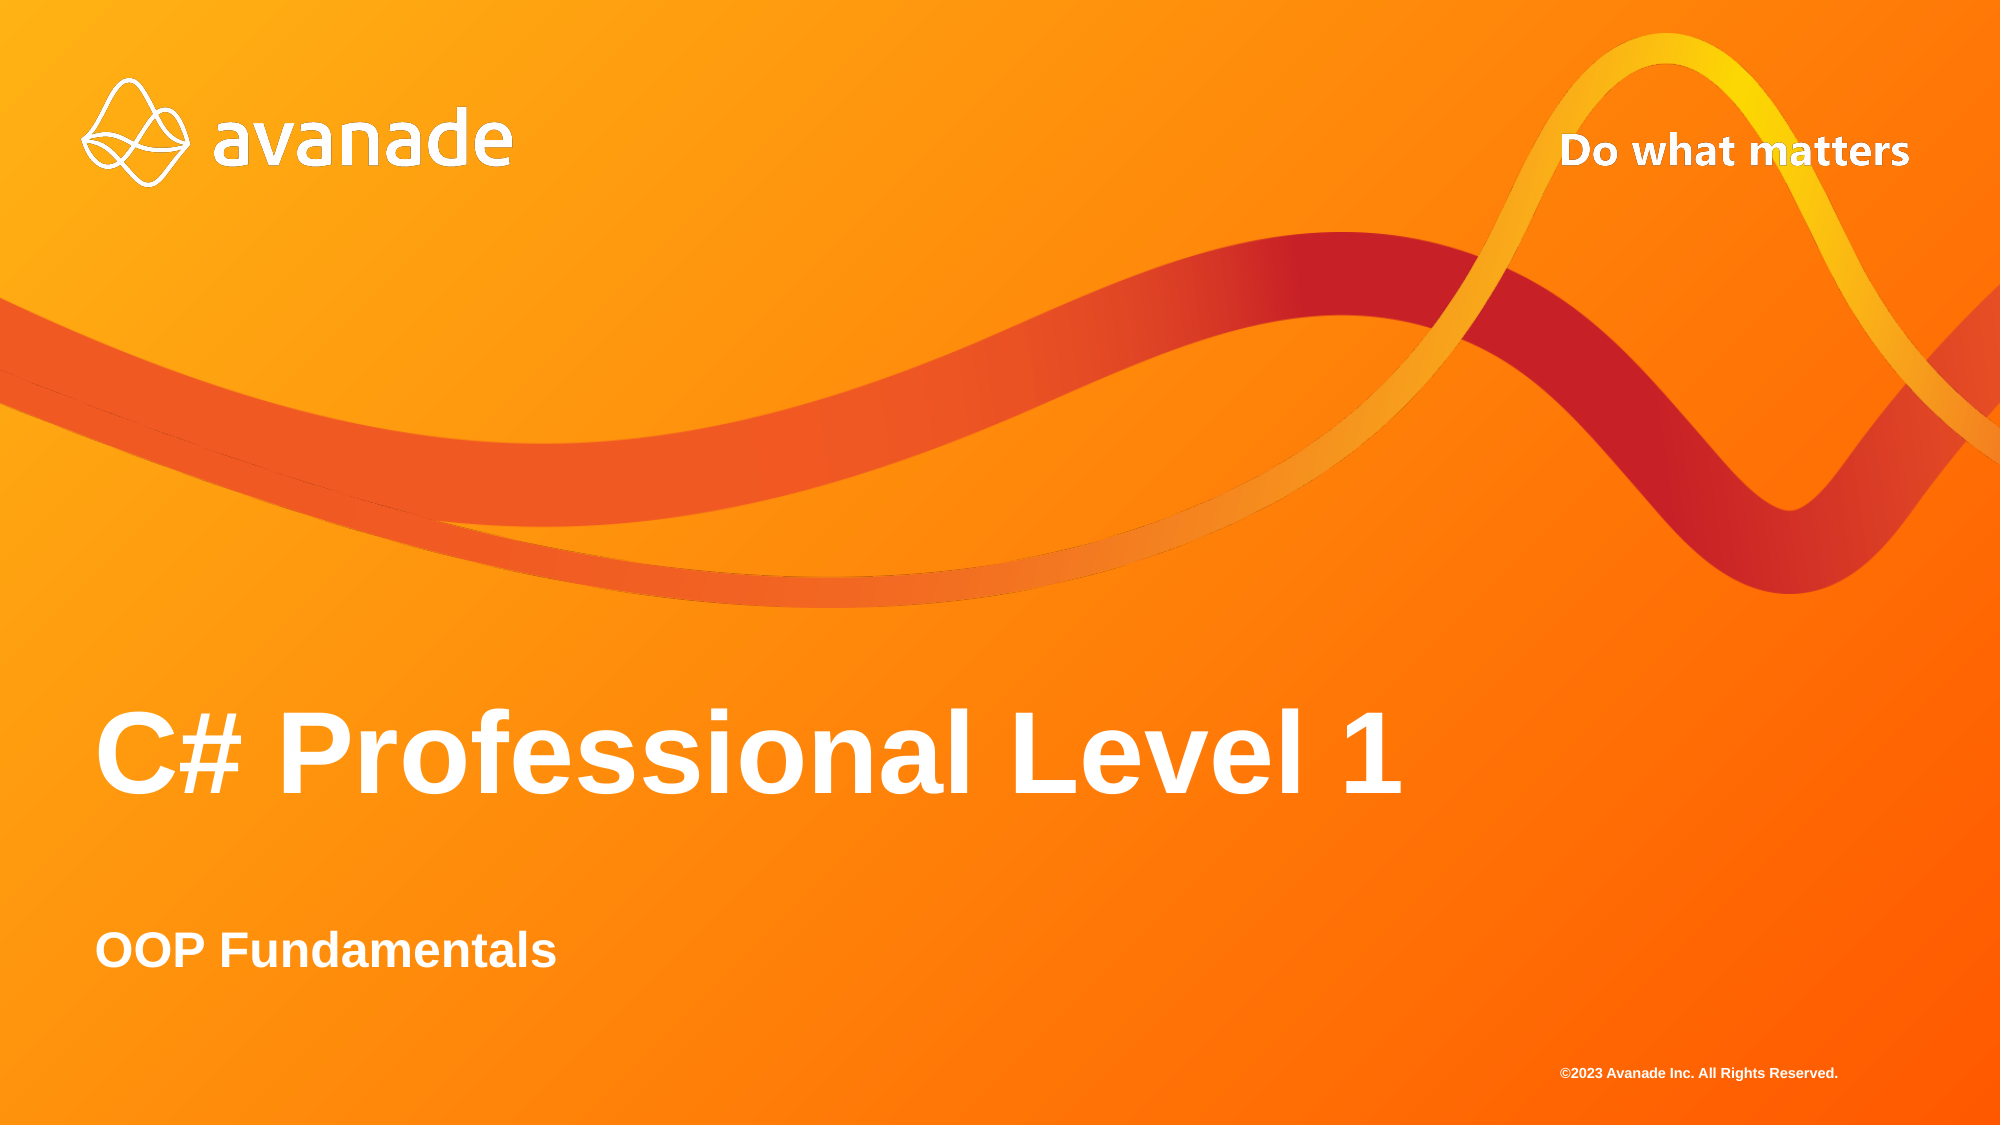

# C# Professional Level 1
OOP Fundamentals